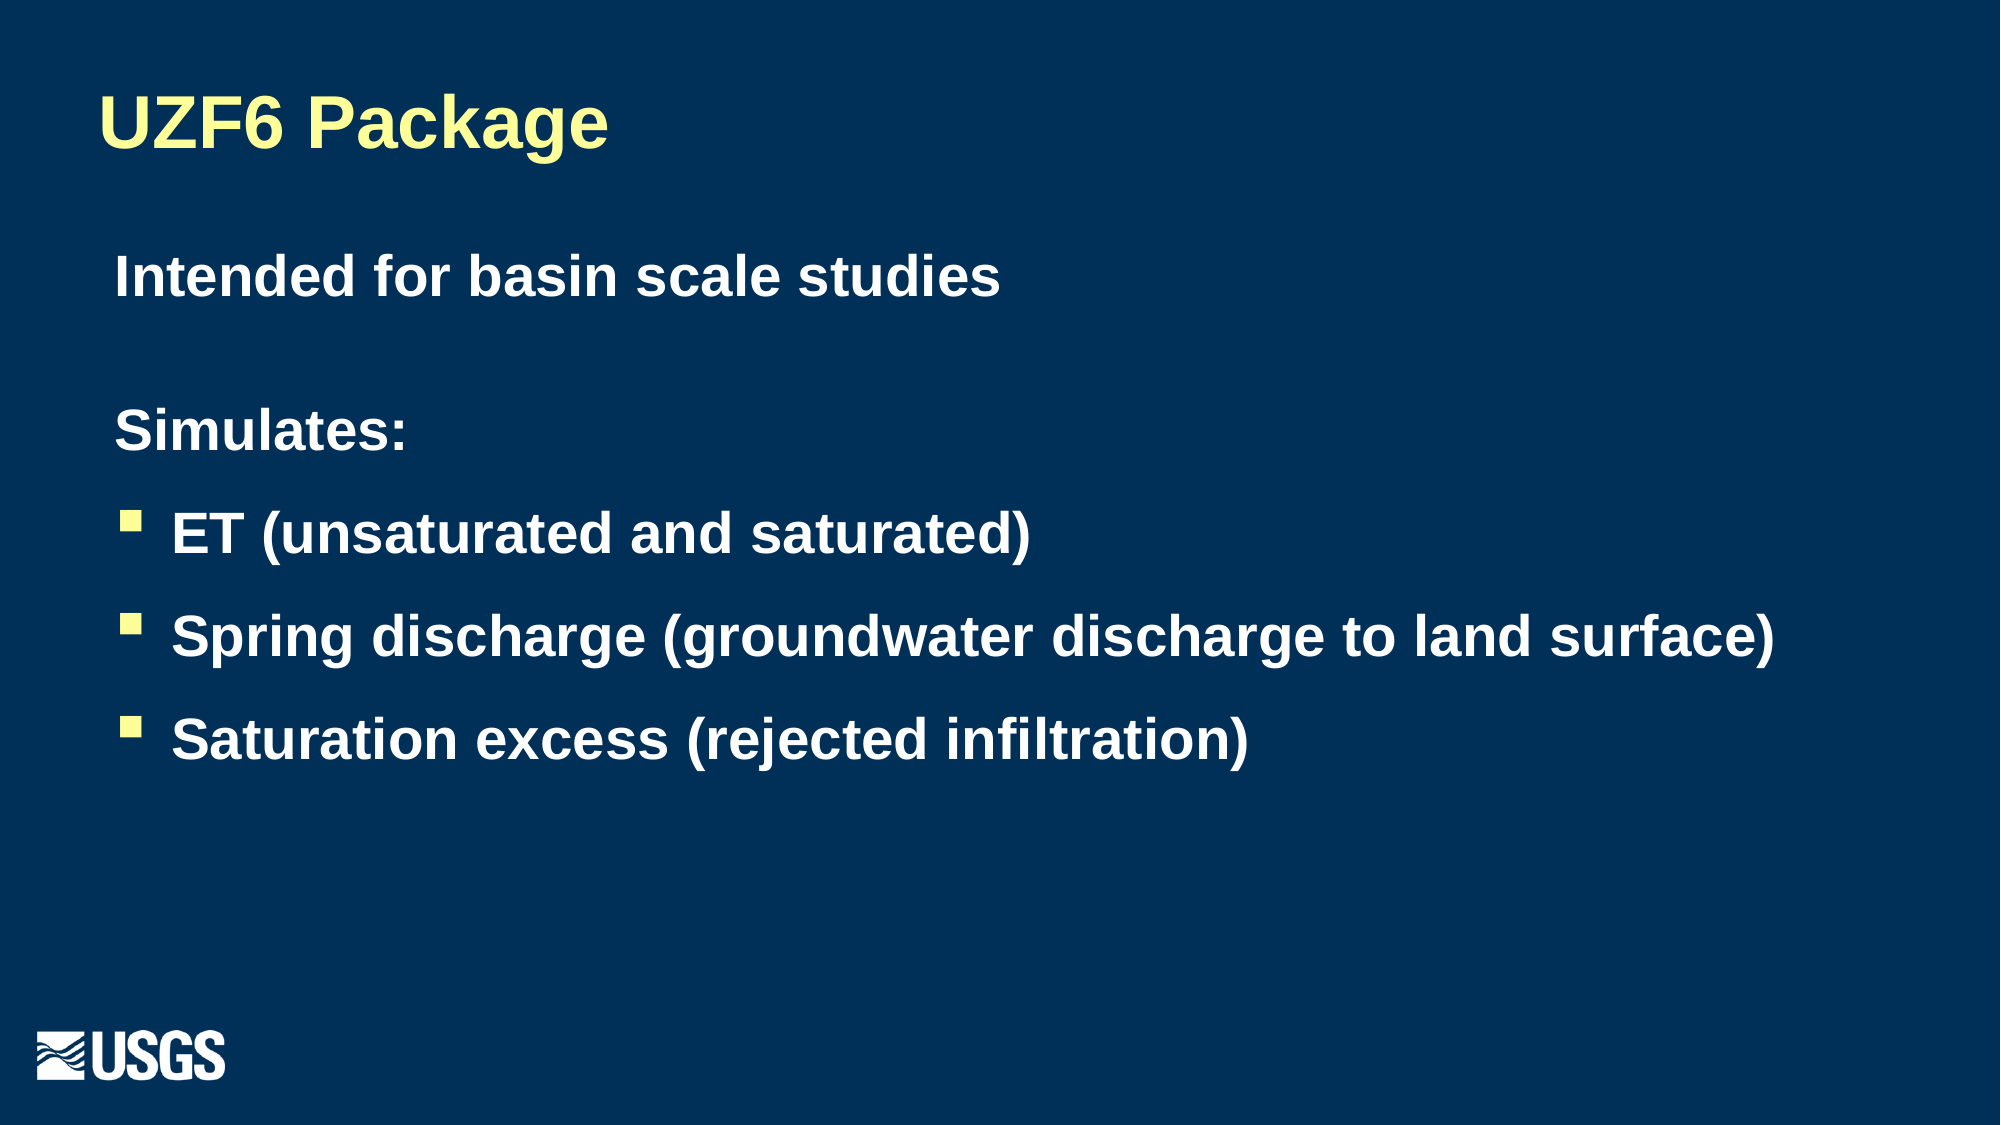

# UZF6 Package
Intended for basin scale studies
Simulates:
ET (unsaturated and saturated)
Spring discharge (groundwater discharge to land surface)
Saturation excess (rejected infiltration)